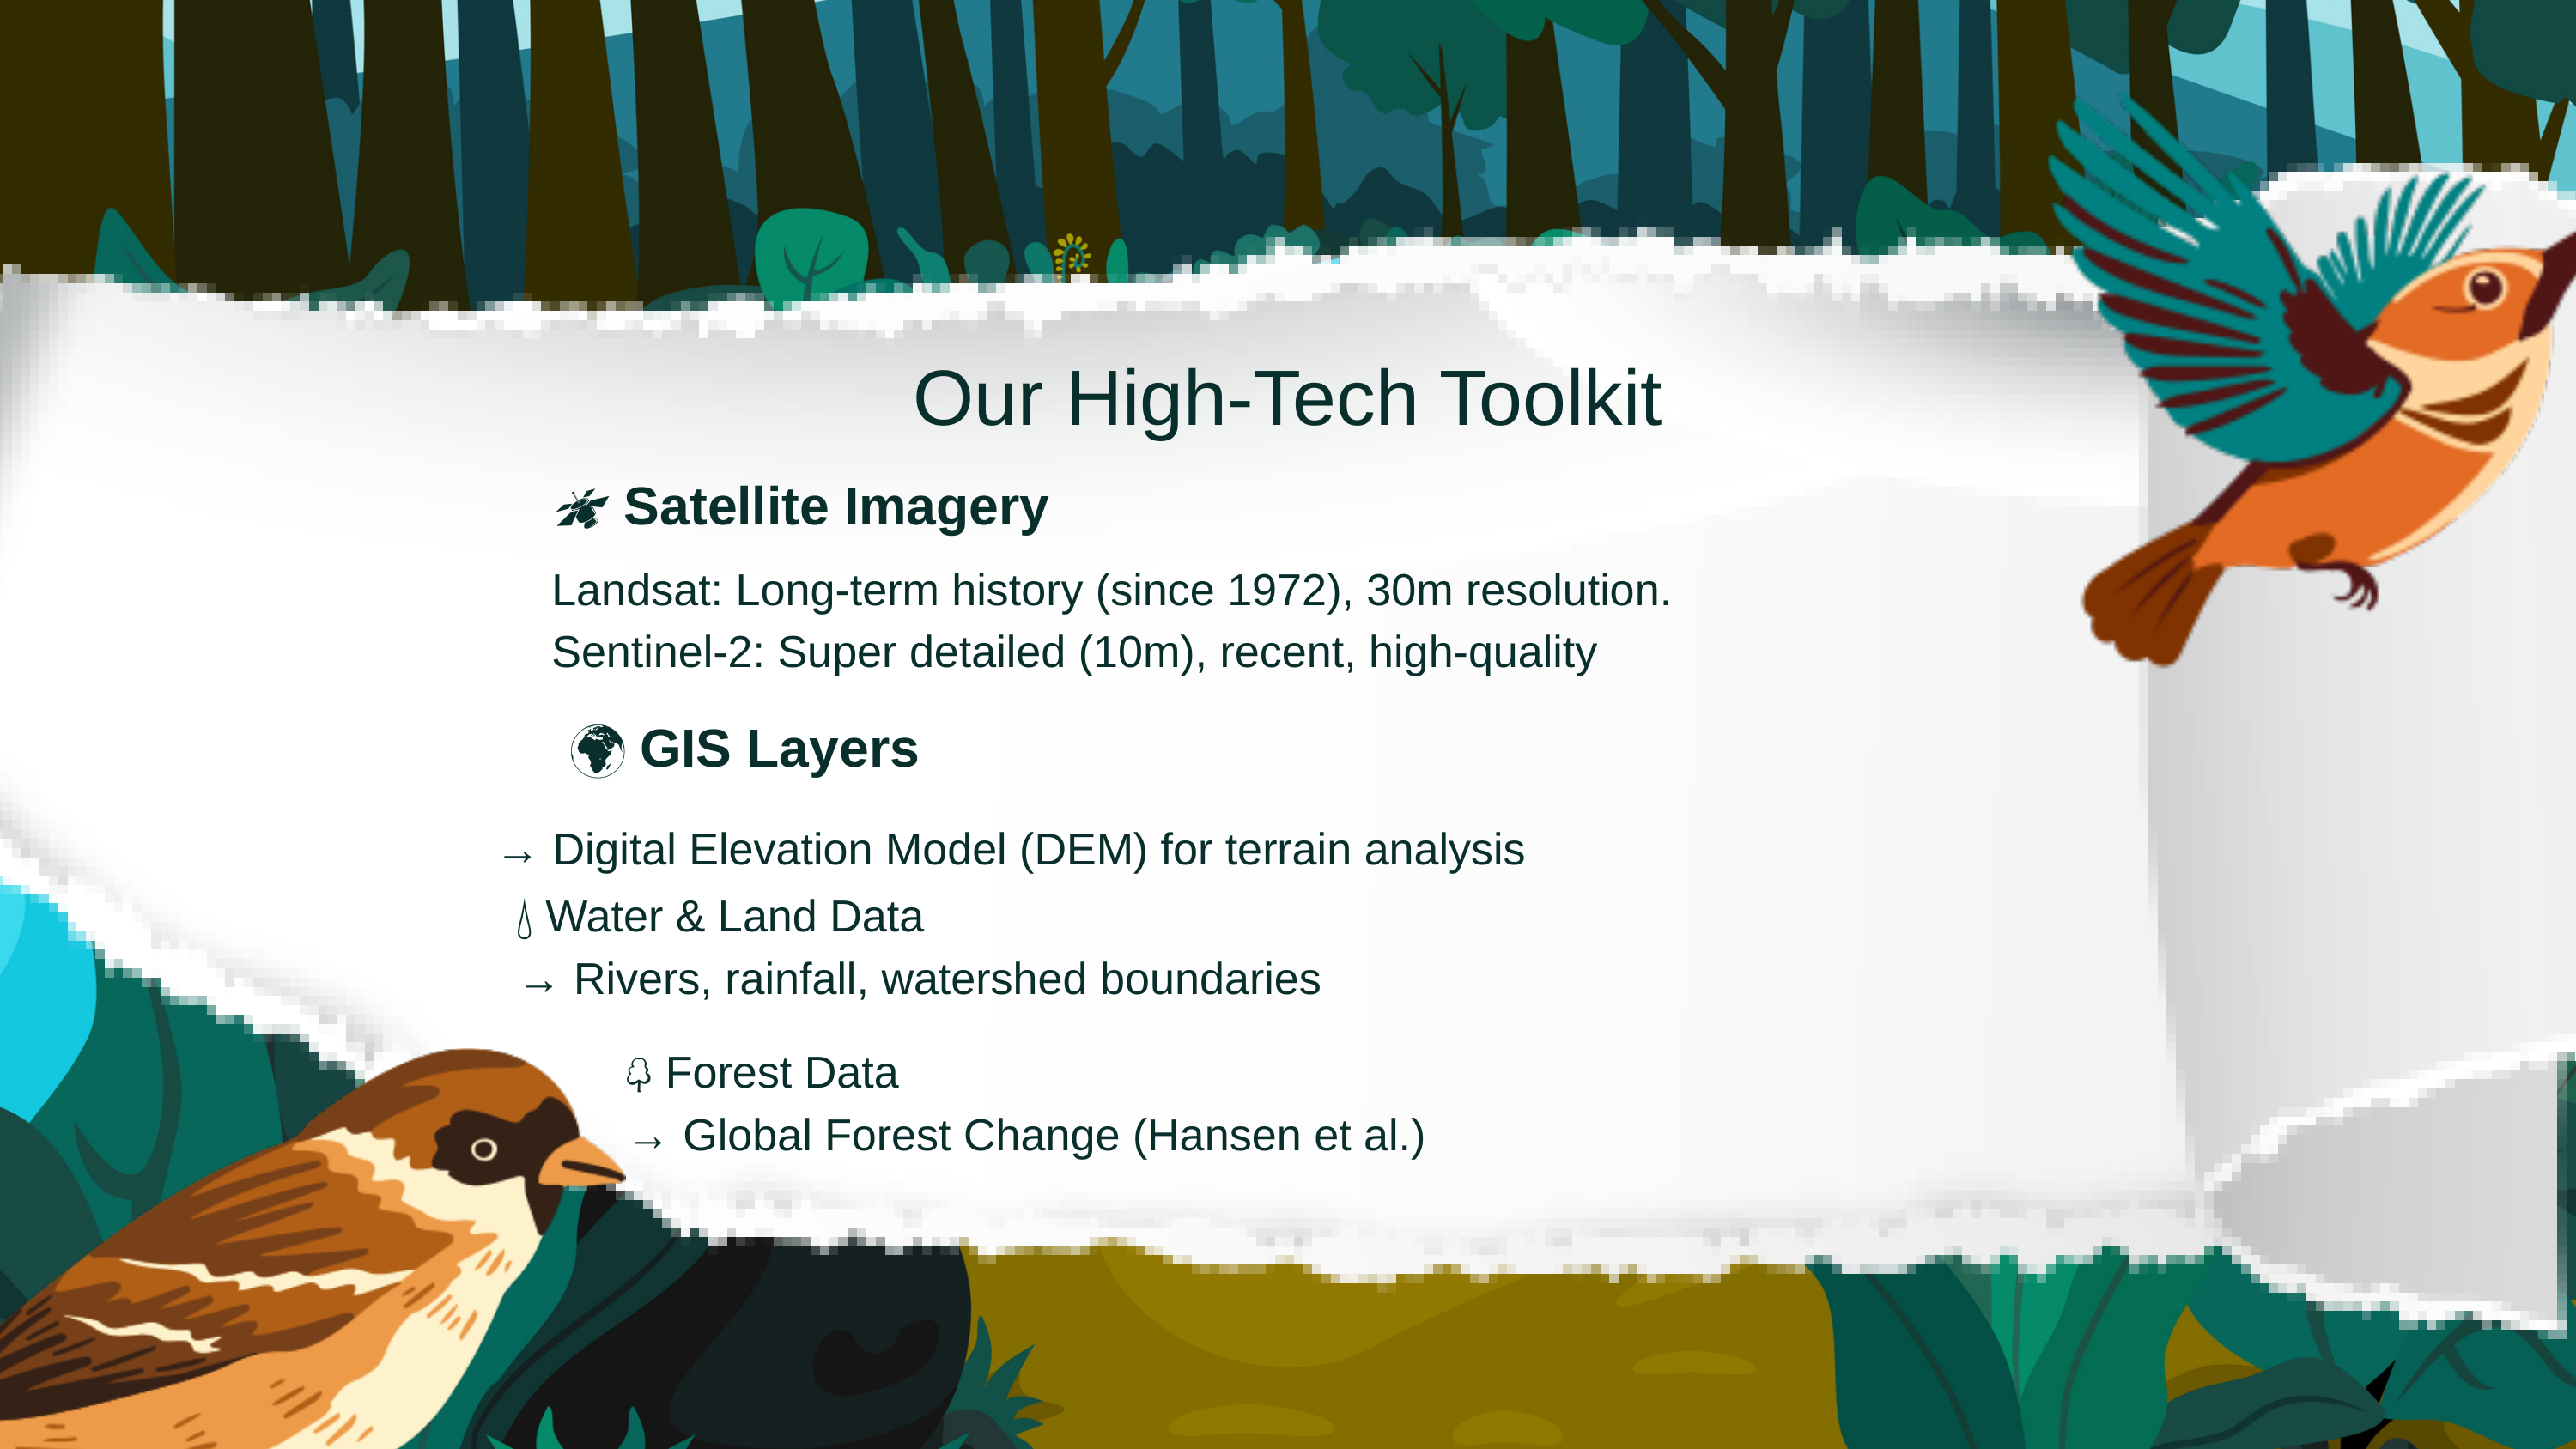

Our High-Tech Toolkit
🛰️ Satellite Imagery
Landsat: Long-term history (since 1972), 30m resolution.
Sentinel-2: Super detailed (10m), recent, high-quality
🌍 GIS Layers

→ Digital Elevation Model (DEM) for terrain analysis

💧 Water & Land Data
→ Rivers, rainfall, watershed boundaries

🌳 Forest Data
→ Global Forest Change (Hansen et al.)